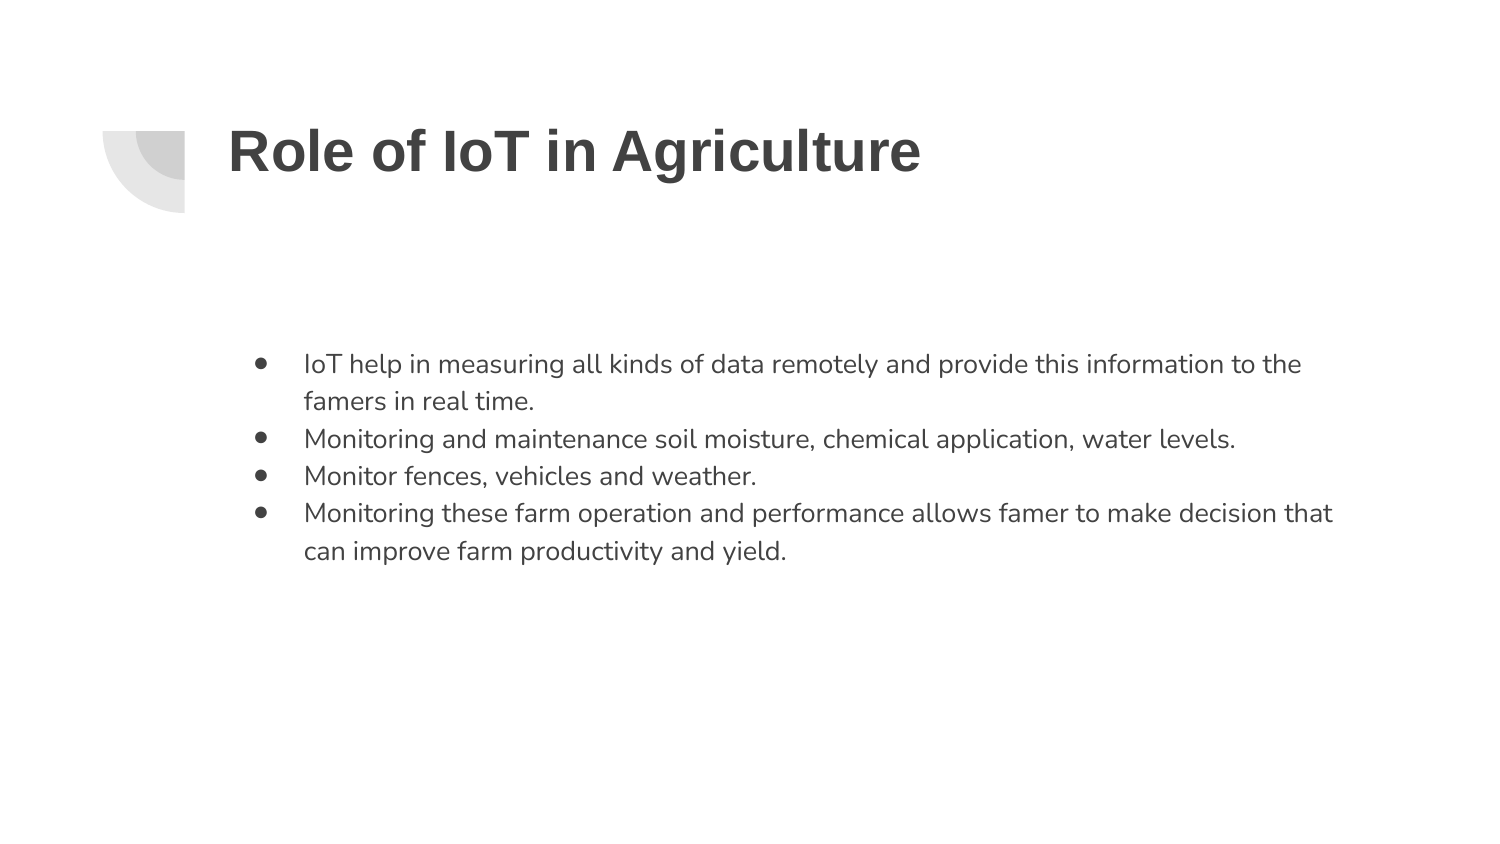

# Role of IoT in Agriculture
IoT help in measuring all kinds of data remotely and provide this information to the famers in real time.
Monitoring and maintenance soil moisture, chemical application, water levels.
Monitor fences, vehicles and weather.
Monitoring these farm operation and performance allows famer to make decision that can improve farm productivity and yield.